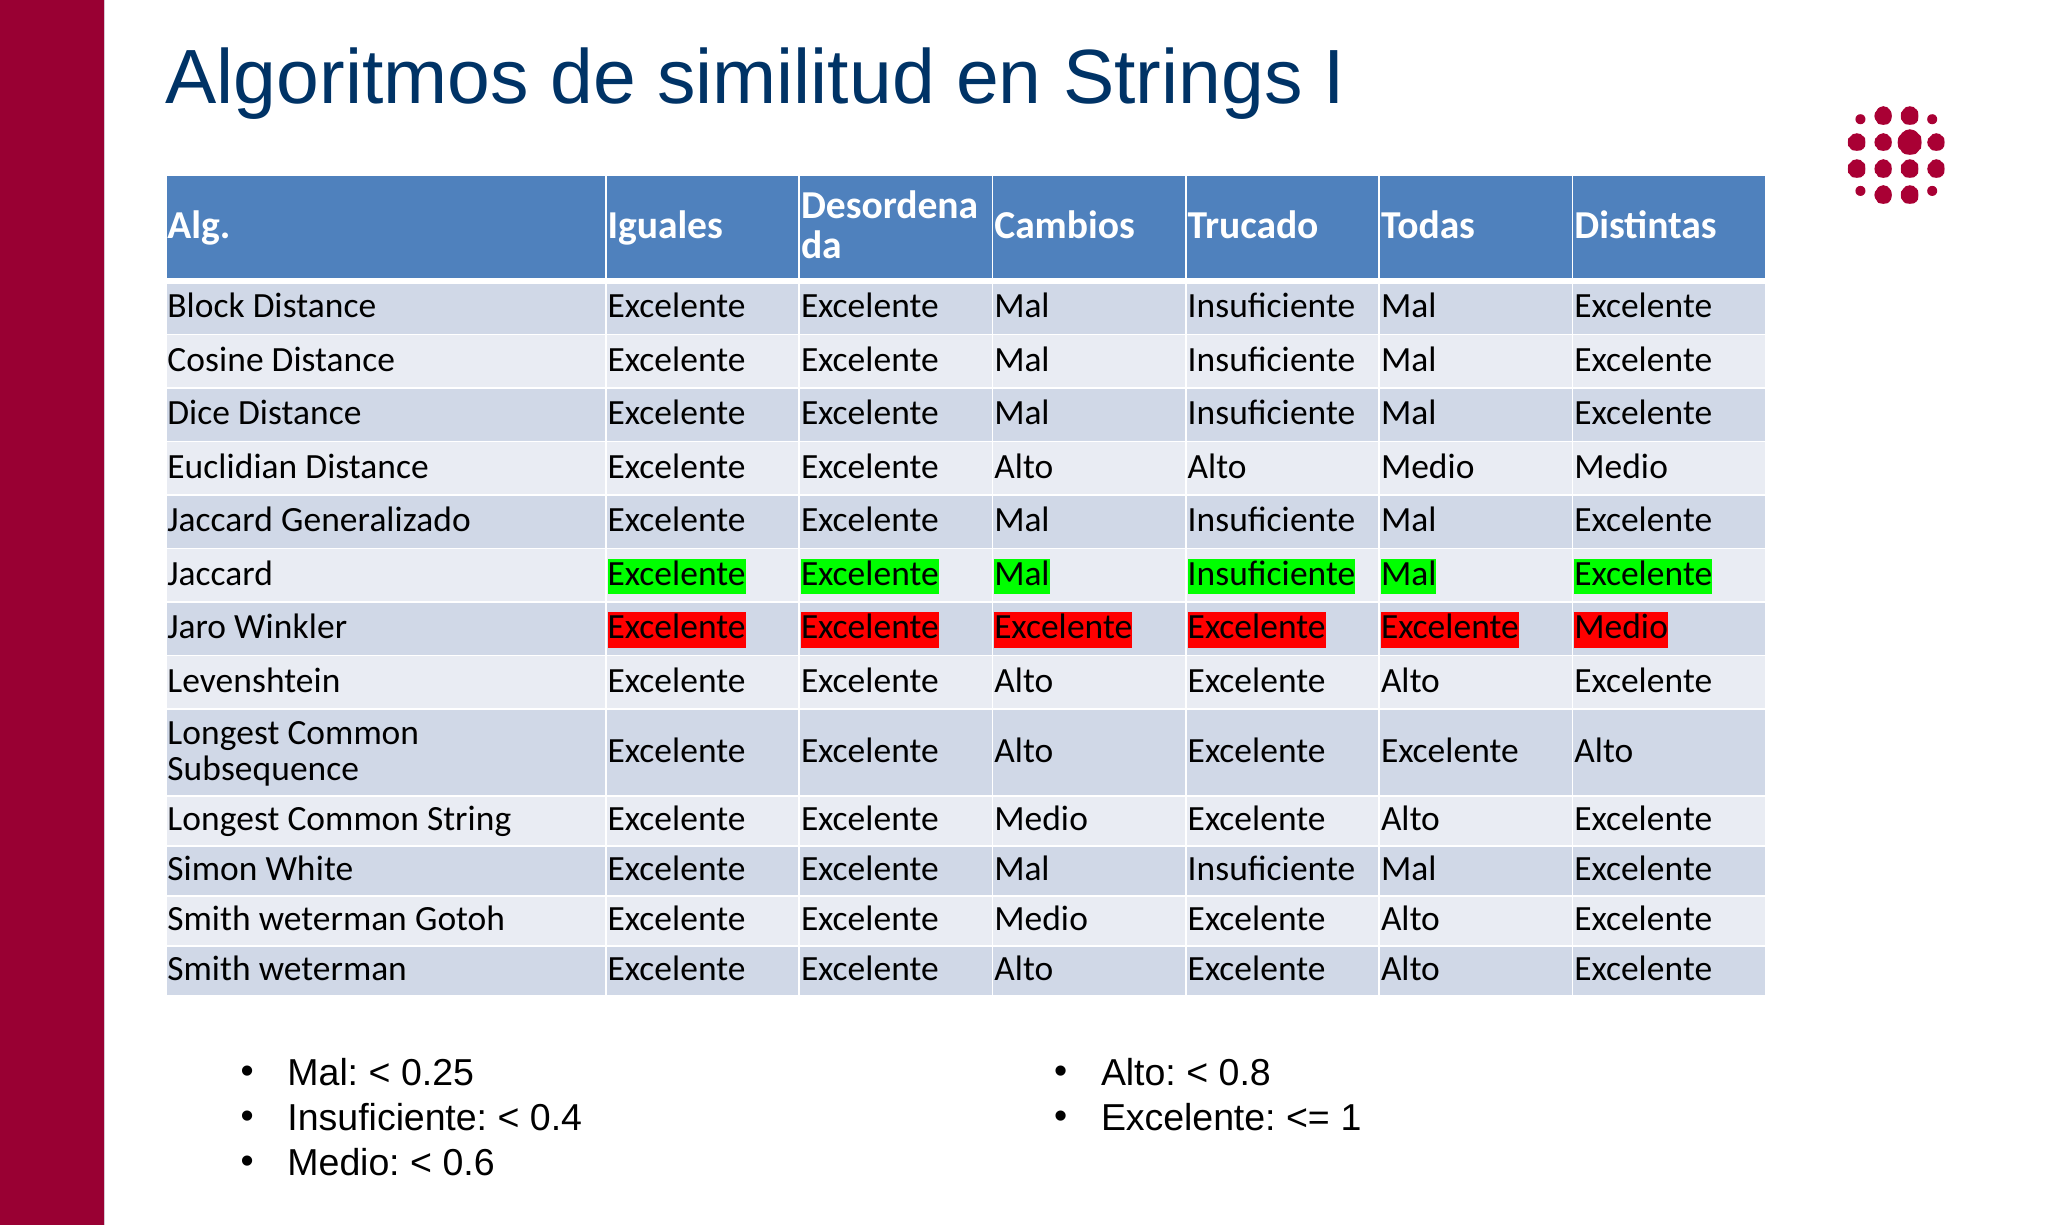

# Algoritmos de similitud en Strings I
| Alg. | Iguales | Desordenada | Cambios | Trucado | Todas | Distintas |
| --- | --- | --- | --- | --- | --- | --- |
| Block Distance | Excelente | Excelente | Mal | Insuficiente | Mal | Excelente |
| Cosine Distance | Excelente | Excelente | Mal | Insuficiente | Mal | Excelente |
| Dice Distance | Excelente | Excelente | Mal | Insuficiente | Mal | Excelente |
| Euclidian Distance | Excelente | Excelente | Alto | Alto | Medio | Medio |
| Jaccard Generalizado | Excelente | Excelente | Mal | Insuficiente | Mal | Excelente |
| Jaccard | Excelente | Excelente | Mal | Insuficiente | Mal | Excelente |
| Jaro Winkler | Excelente | Excelente | Excelente | Excelente | Excelente | Medio |
| Levenshtein | Excelente | Excelente | Alto | Excelente | Alto | Excelente |
| Longest Common Subsequence | Excelente | Excelente | Alto | Excelente | Excelente | Alto |
| Longest Common String | Excelente | Excelente | Medio | Excelente | Alto | Excelente |
| Simon White | Excelente | Excelente | Mal | Insuficiente | Mal | Excelente |
| Smith weterman Gotoh | Excelente | Excelente | Medio | Excelente | Alto | Excelente |
| Smith weterman | Excelente | Excelente | Alto | Excelente | Alto | Excelente |
Mal: < 0.25
Insuficiente: < 0.4
Medio: < 0.6

Alto: < 0.8
Excelente: <= 1